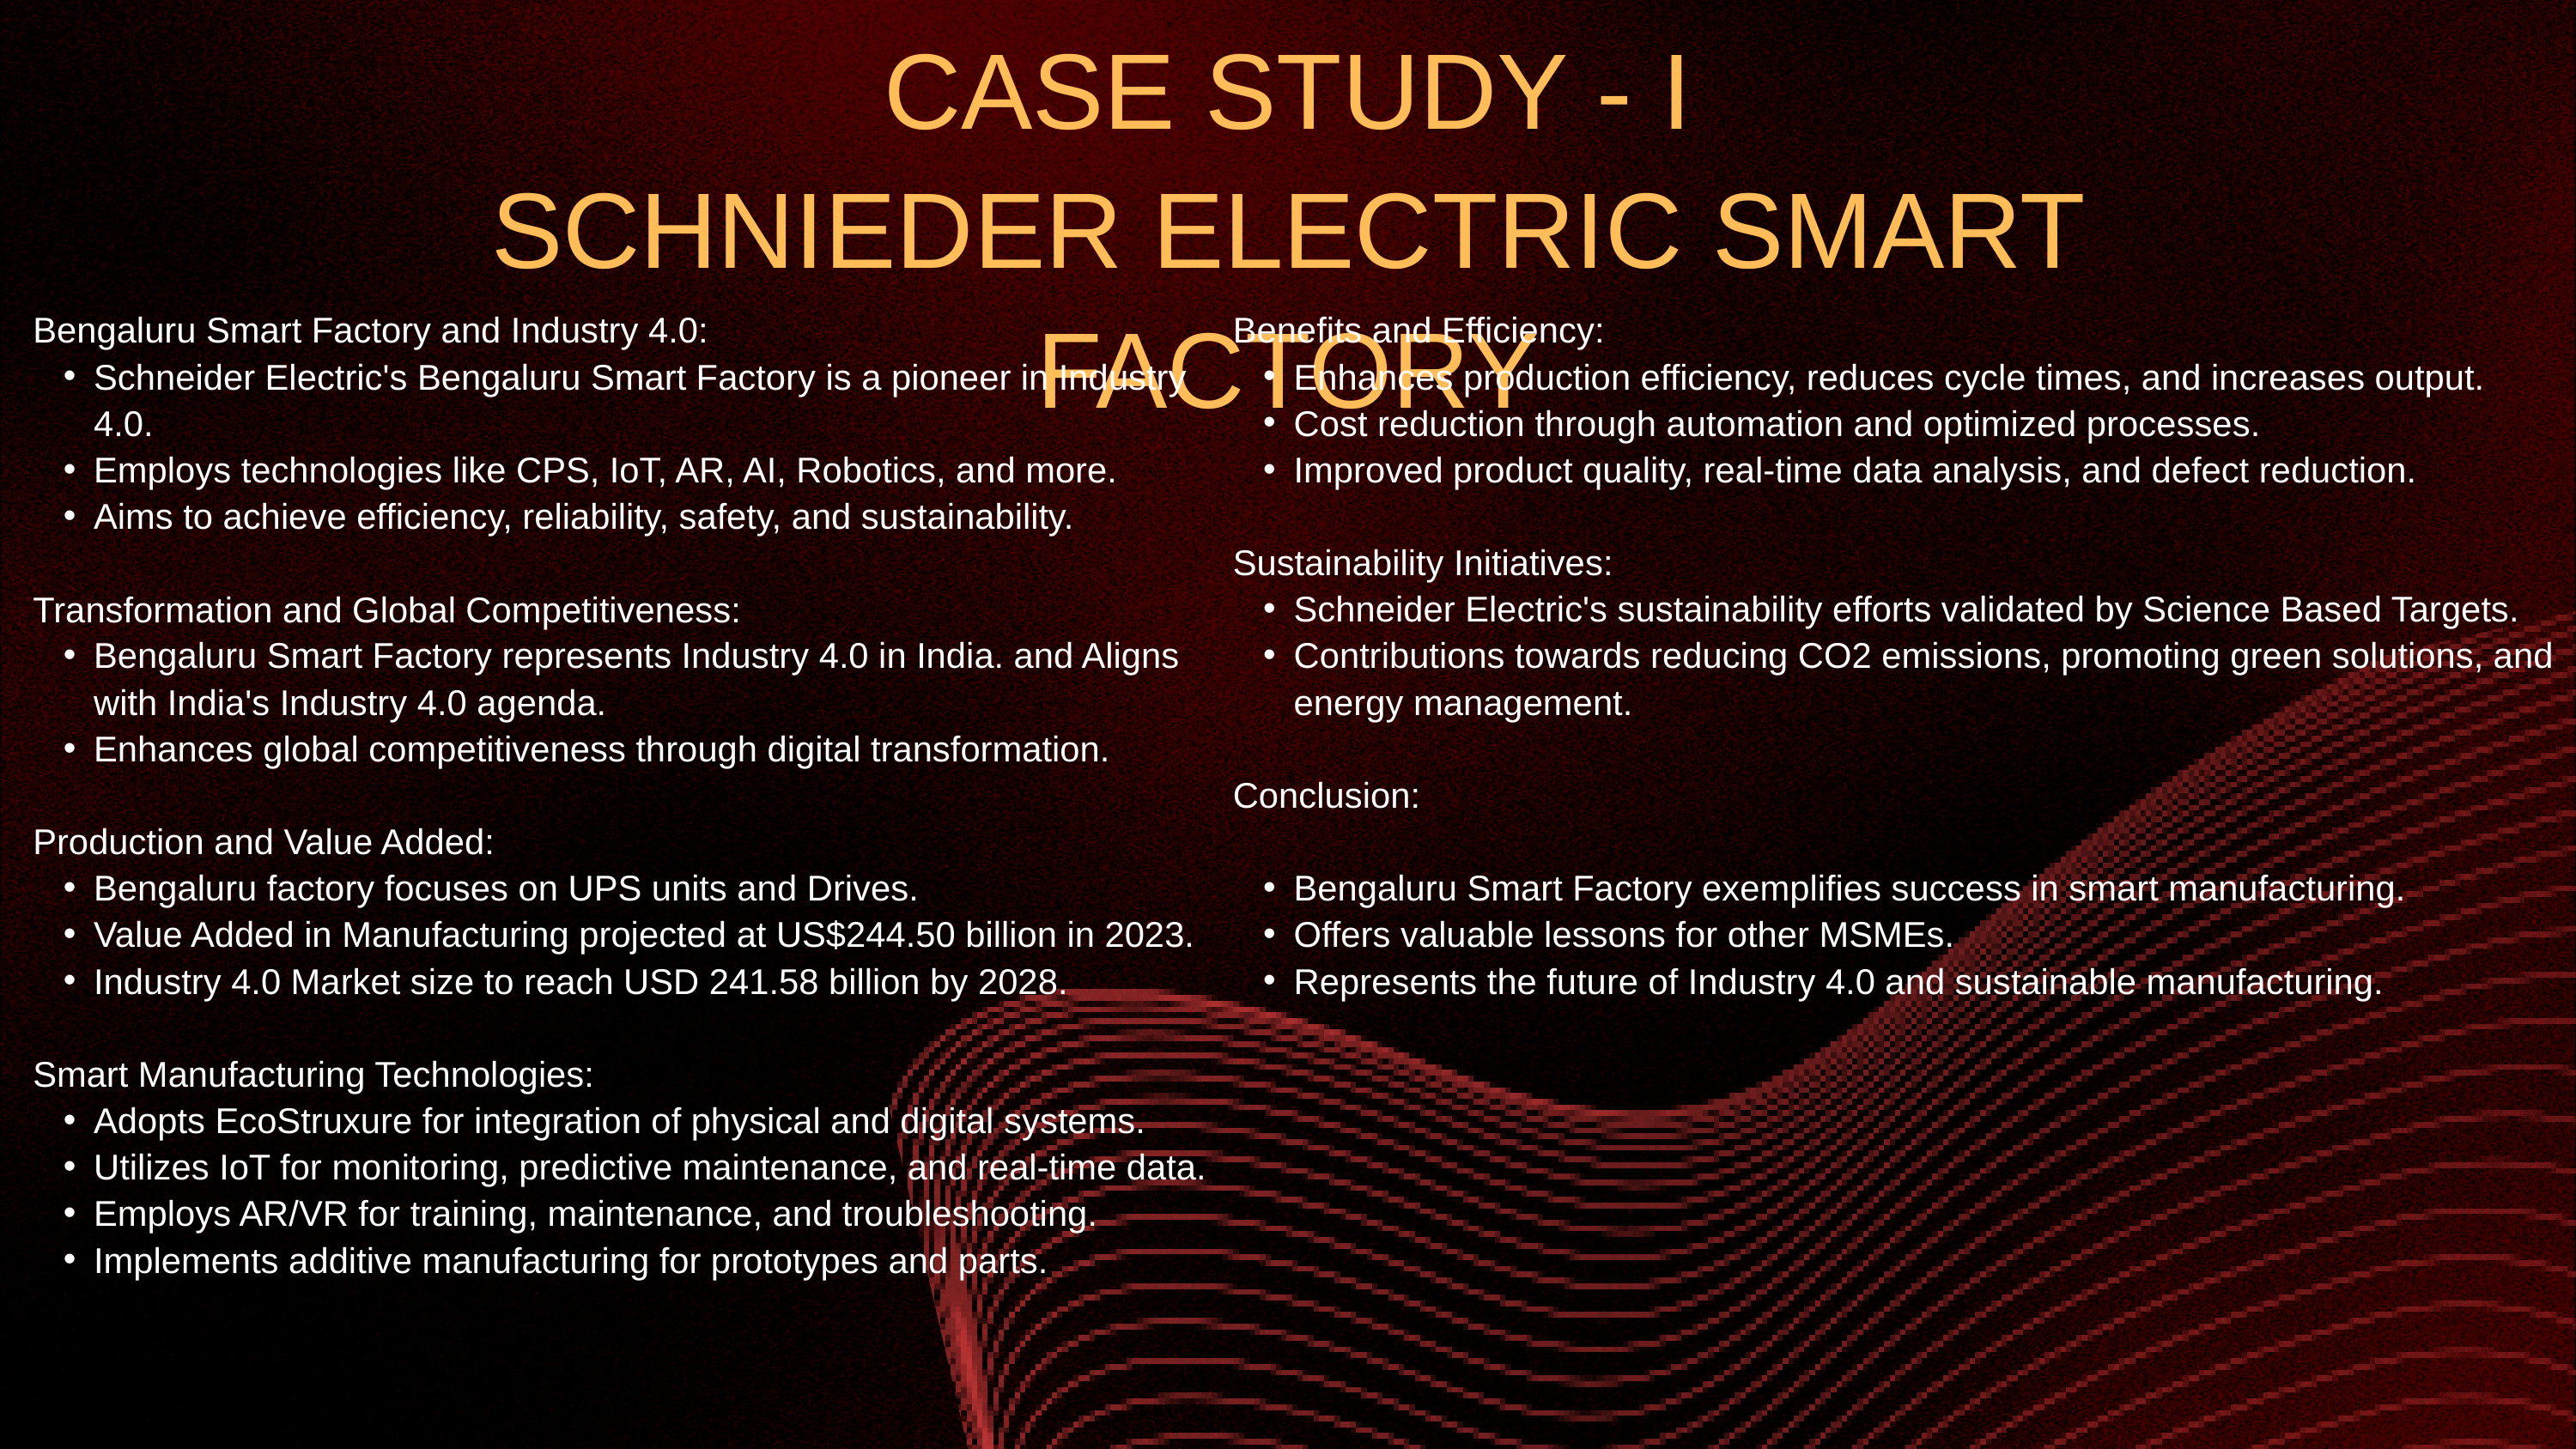

CASE STUDY - I
SCHNIEDER ELECTRIC SMART FACTORY
Bengaluru Smart Factory and Industry 4.0:
Schneider Electric's Bengaluru Smart Factory is a pioneer in Industry 4.0.
Employs technologies like CPS, IoT, AR, AI, Robotics, and more.
Aims to achieve efficiency, reliability, safety, and sustainability.

Transformation and Global Competitiveness:
Bengaluru Smart Factory represents Industry 4.0 in India. and Aligns with India's Industry 4.0 agenda.
Enhances global competitiveness through digital transformation.

Production and Value Added:
Bengaluru factory focuses on UPS units and Drives.
Value Added in Manufacturing projected at US$244.50 billion in 2023.
Industry 4.0 Market size to reach USD 241.58 billion by 2028.

Smart Manufacturing Technologies:
Adopts EcoStruxure for integration of physical and digital systems.
Utilizes IoT for monitoring, predictive maintenance, and real-time data.
Employs AR/VR for training, maintenance, and troubleshooting.
Implements additive manufacturing for prototypes and parts.

Benefits and Efficiency:
Enhances production efficiency, reduces cycle times, and increases output.
Cost reduction through automation and optimized processes.
Improved product quality, real-time data analysis, and defect reduction.

Sustainability Initiatives:
Schneider Electric's sustainability efforts validated by Science Based Targets.
Contributions towards reducing CO2 emissions, promoting green solutions, and energy management.

Conclusion:

Bengaluru Smart Factory exemplifies success in smart manufacturing.
Offers valuable lessons for other MSMEs.
Represents the future of Industry 4.0 and sustainable manufacturing.